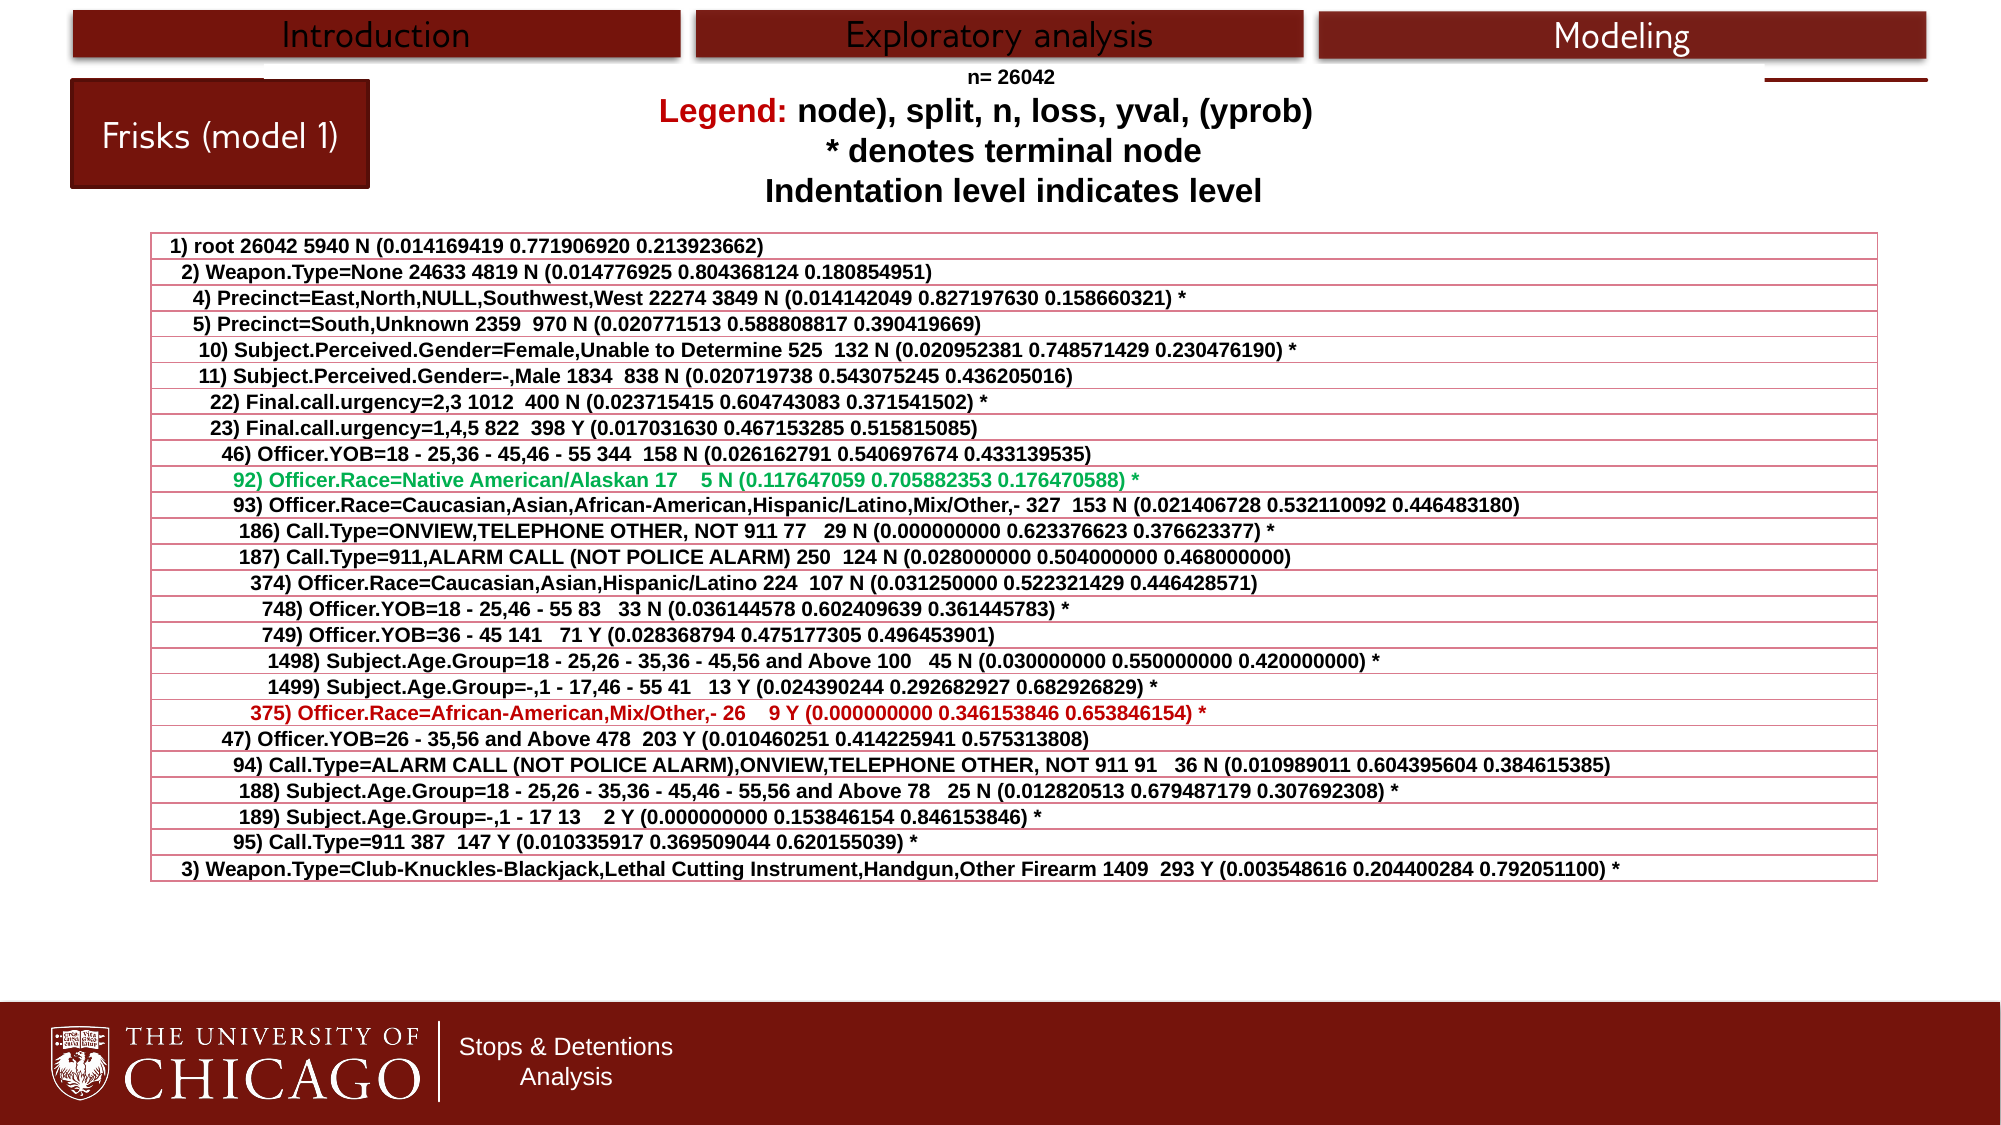

n= 26042
Legend: node), split, n, loss, yval, (yprob)
* denotes terminal node
Indentation level indicates level
Frisks (model 1)
#
| 1) root 26042 5940 N (0.014169419 0.771906920 0.213923662) |
| --- |
| 2) Weapon.Type=None 24633 4819 N (0.014776925 0.804368124 0.180854951) |
| 4) Precinct=East,North,NULL,Southwest,West 22274 3849 N (0.014142049 0.827197630 0.158660321) \* |
| 5) Precinct=South,Unknown 2359 970 N (0.020771513 0.588808817 0.390419669) |
| 10) Subject.Perceived.Gender=Female,Unable to Determine 525 132 N (0.020952381 0.748571429 0.230476190) \* |
| 11) Subject.Perceived.Gender=-,Male 1834 838 N (0.020719738 0.543075245 0.436205016) |
| 22) Final.call.urgency=2,3 1012 400 N (0.023715415 0.604743083 0.371541502) \* |
| 23) Final.call.urgency=1,4,5 822 398 Y (0.017031630 0.467153285 0.515815085) |
| 46) Officer.YOB=18 - 25,36 - 45,46 - 55 344 158 N (0.026162791 0.540697674 0.433139535) |
| 92) Officer.Race=Native American/Alaskan 17 5 N (0.117647059 0.705882353 0.176470588) \* |
| 93) Officer.Race=Caucasian,Asian,African-American,Hispanic/Latino,Mix/Other,- 327 153 N (0.021406728 0.532110092 0.446483180) |
| 186) Call.Type=ONVIEW,TELEPHONE OTHER, NOT 911 77 29 N (0.000000000 0.623376623 0.376623377) \* |
| 187) Call.Type=911,ALARM CALL (NOT POLICE ALARM) 250 124 N (0.028000000 0.504000000 0.468000000) |
| 374) Officer.Race=Caucasian,Asian,Hispanic/Latino 224 107 N (0.031250000 0.522321429 0.446428571) |
| 748) Officer.YOB=18 - 25,46 - 55 83 33 N (0.036144578 0.602409639 0.361445783) \* |
| 749) Officer.YOB=36 - 45 141 71 Y (0.028368794 0.475177305 0.496453901) |
| 1498) Subject.Age.Group=18 - 25,26 - 35,36 - 45,56 and Above 100 45 N (0.030000000 0.550000000 0.420000000) \* |
| 1499) Subject.Age.Group=-,1 - 17,46 - 55 41 13 Y (0.024390244 0.292682927 0.682926829) \* |
| 375) Officer.Race=African-American,Mix/Other,- 26 9 Y (0.000000000 0.346153846 0.653846154) \* |
| 47) Officer.YOB=26 - 35,56 and Above 478 203 Y (0.010460251 0.414225941 0.575313808) |
| 94) Call.Type=ALARM CALL (NOT POLICE ALARM),ONVIEW,TELEPHONE OTHER, NOT 911 91 36 N (0.010989011 0.604395604 0.384615385) |
| 188) Subject.Age.Group=18 - 25,26 - 35,36 - 45,46 - 55,56 and Above 78 25 N (0.012820513 0.679487179 0.307692308) \* |
| 189) Subject.Age.Group=-,1 - 17 13 2 Y (0.000000000 0.153846154 0.846153846) \* |
| 95) Call.Type=911 387 147 Y (0.010335917 0.369509044 0.620155039) \* |
| 3) Weapon.Type=Club-Knuckles-Blackjack,Lethal Cutting Instrument,Handgun,Other Firearm 1409 293 Y (0.003548616 0.204400284 0.792051100) \* |